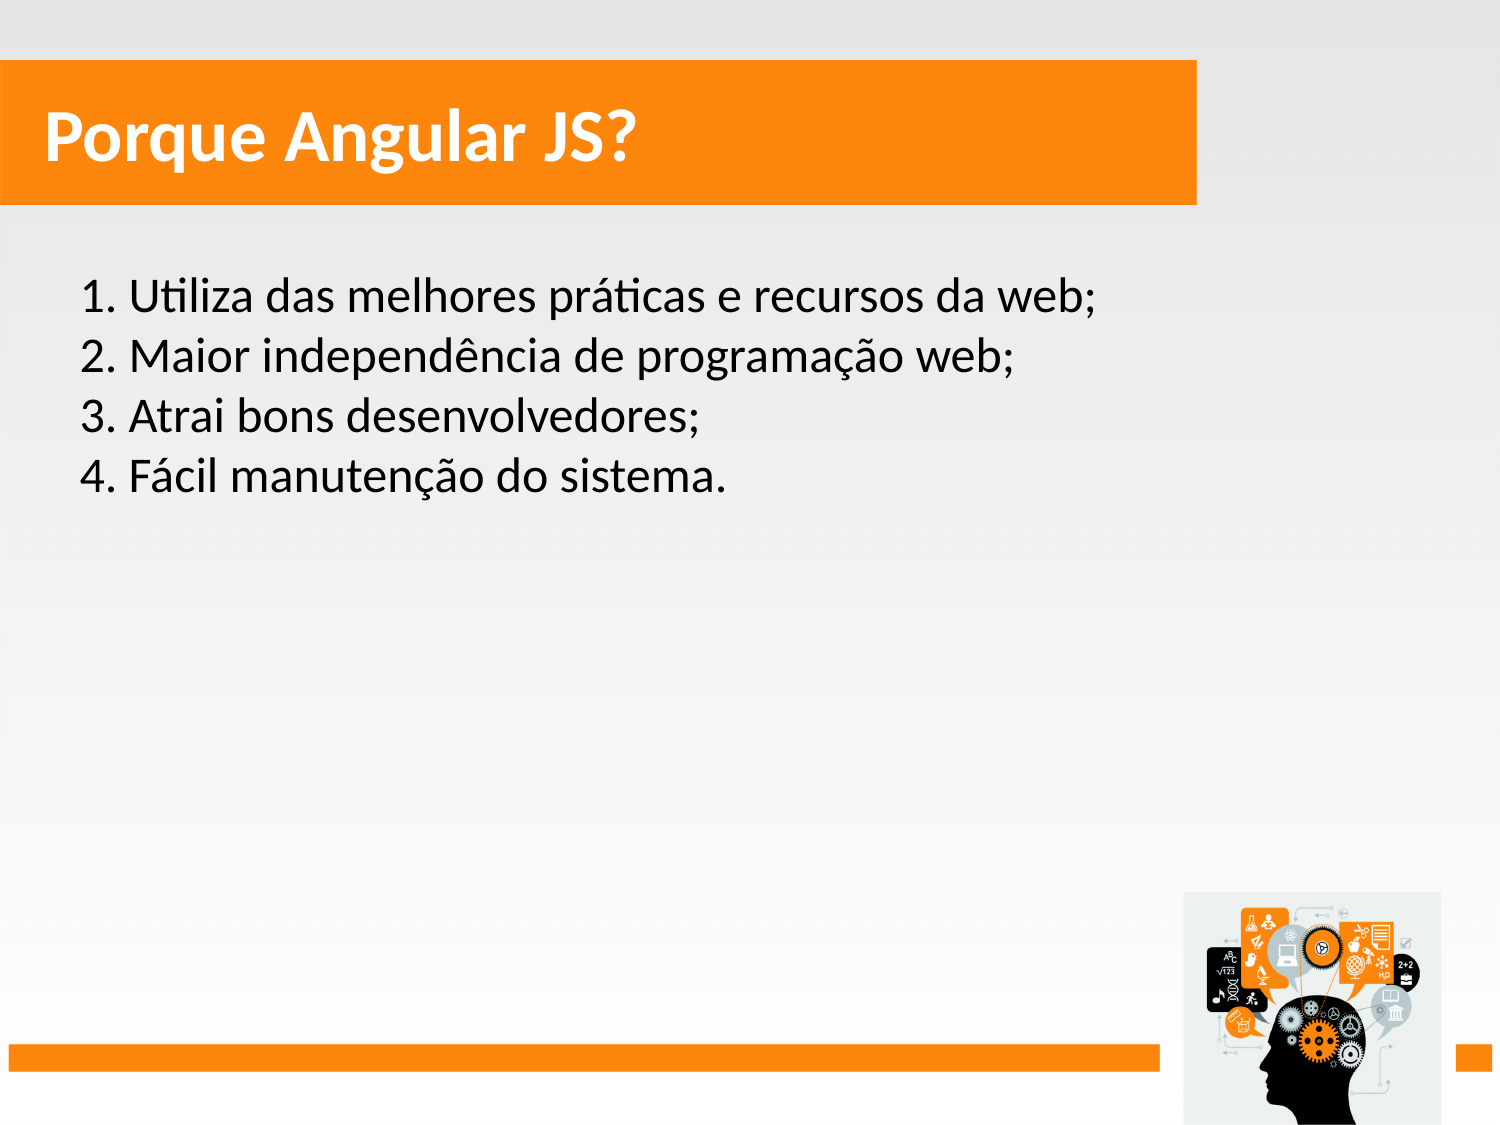

Porque Angular JS?
 Utiliza das melhores práticas e recursos da web;
 Maior independência de programação web;
 Atrai bons desenvolvedores;
 Fácil manutenção do sistema.